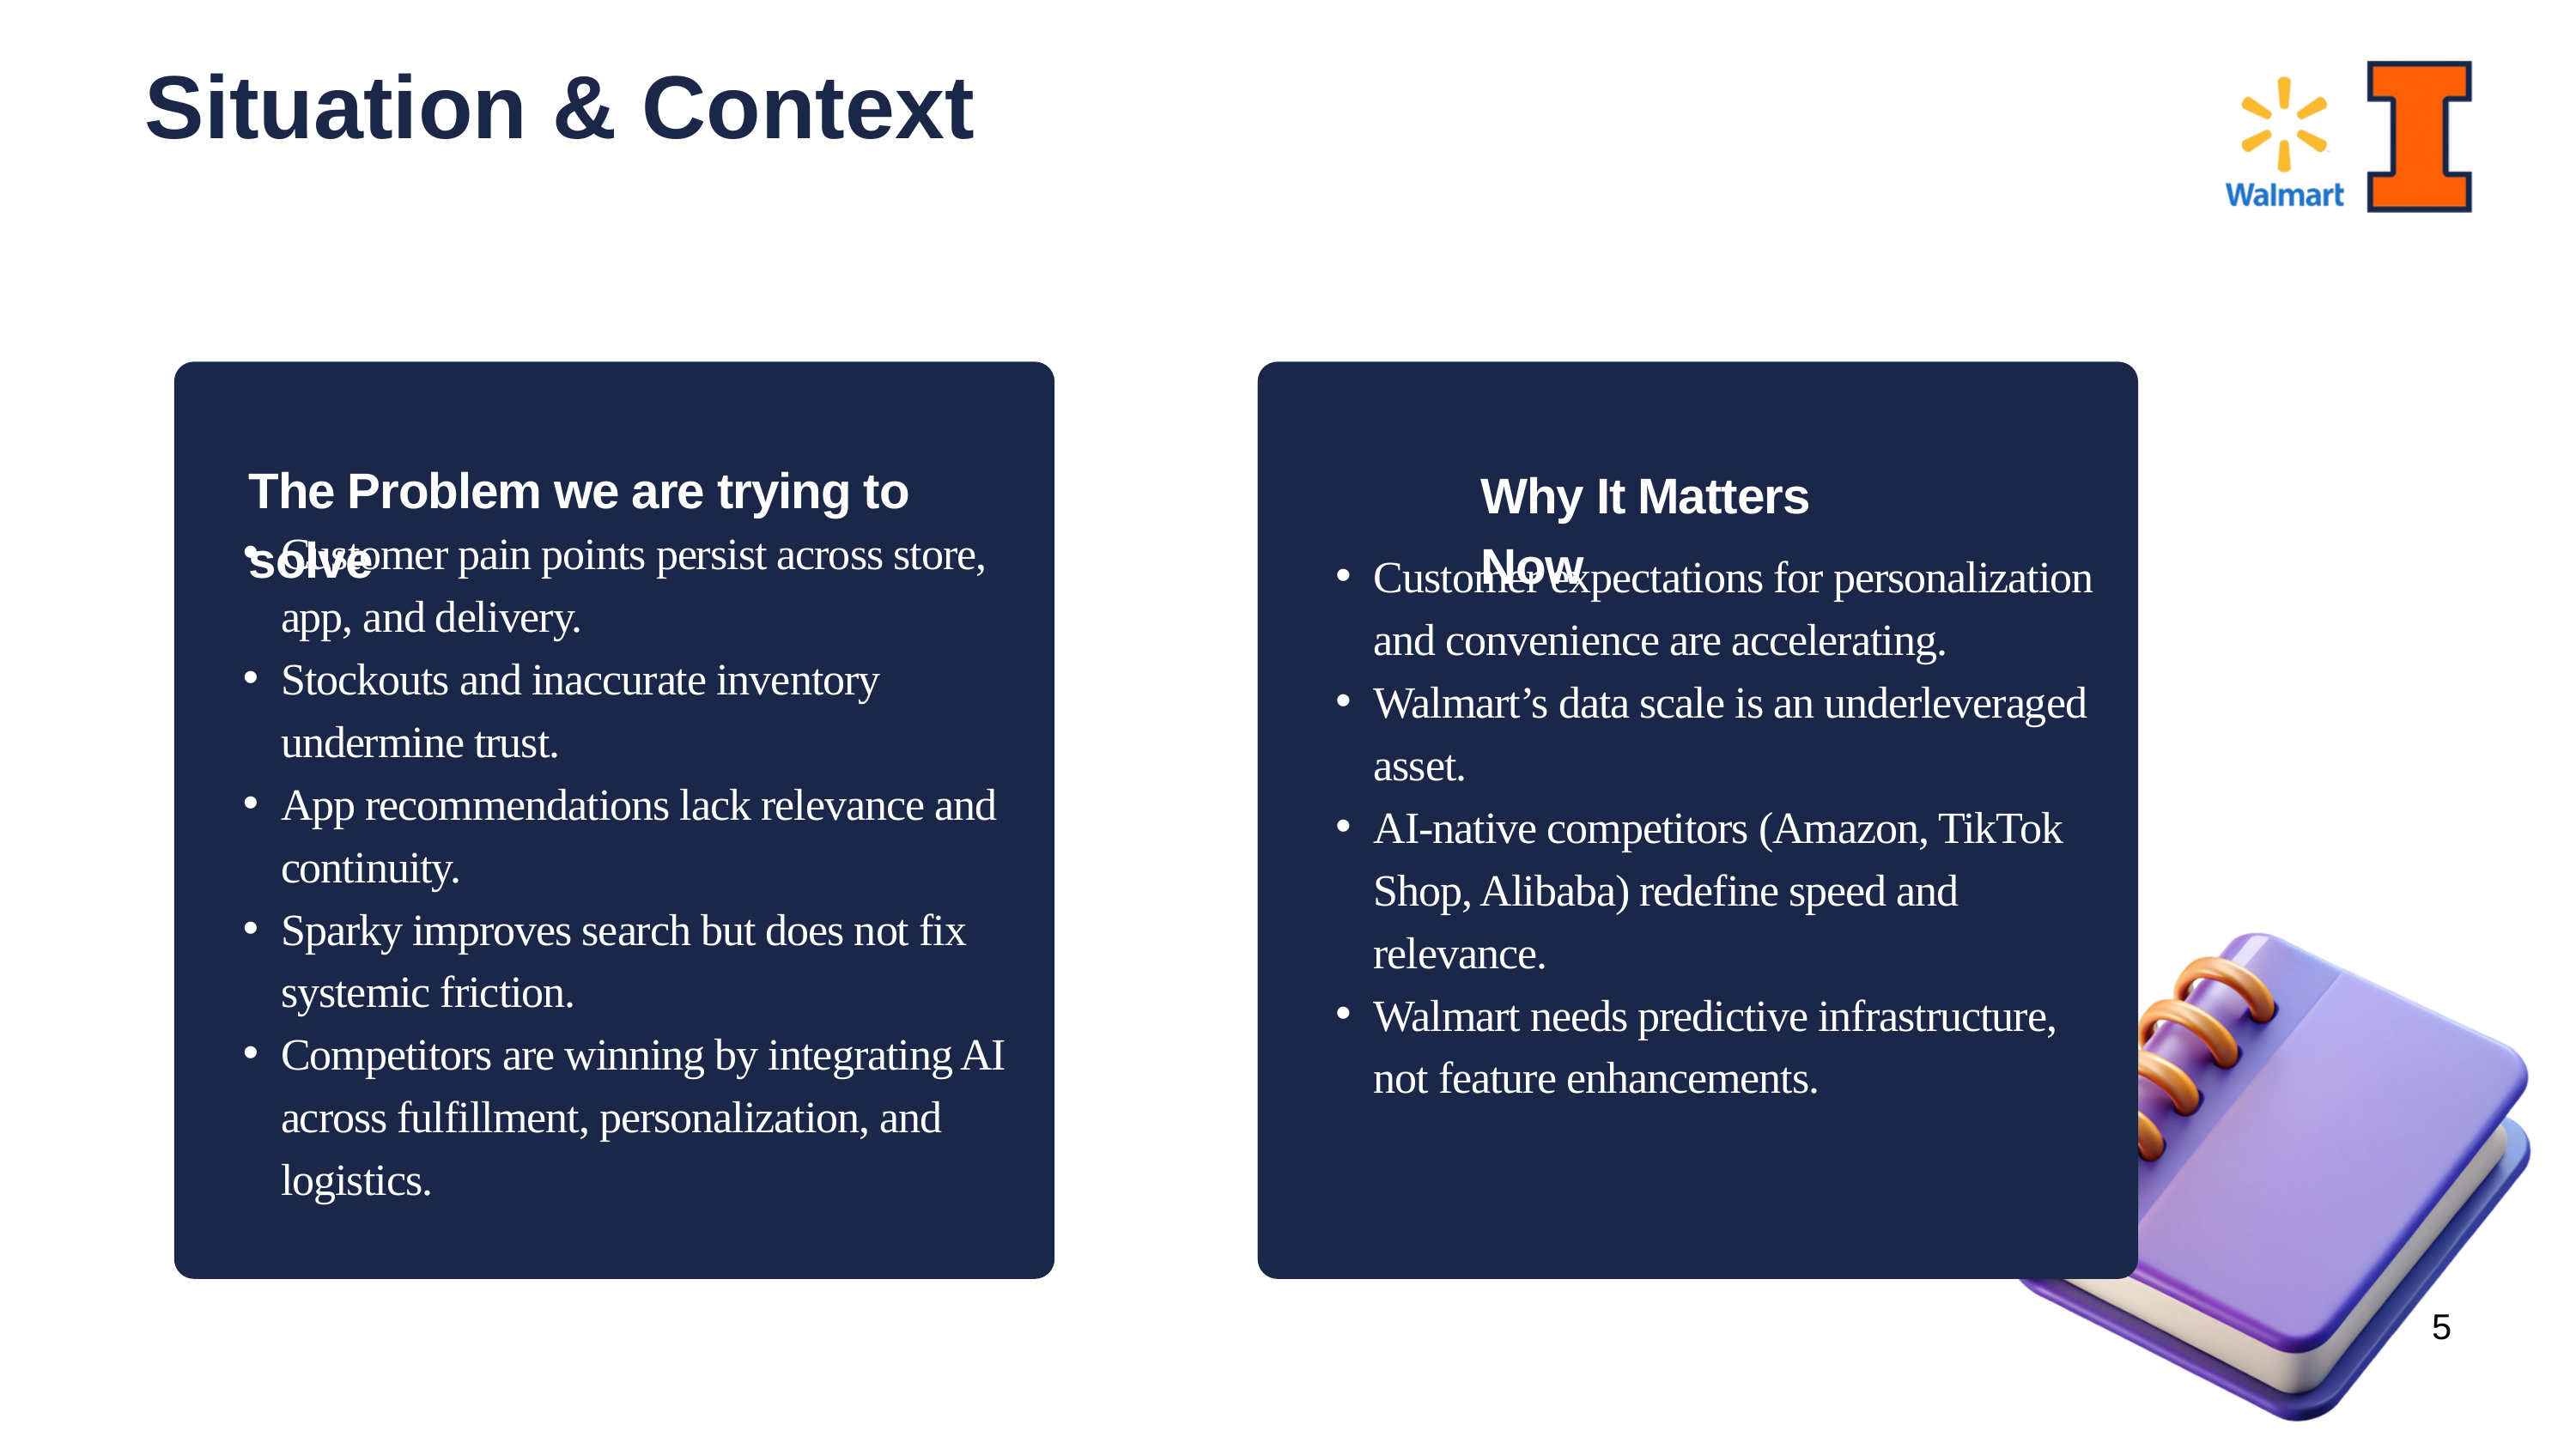

Situation & Context

The Problem we are trying to solve
Why It Matters Now
Customer pain points persist across store, app, and delivery.
Stockouts and inaccurate inventory undermine trust.
App recommendations lack relevance and continuity.
Sparky improves search but does not fix systemic friction.
Competitors are winning by integrating AI across fulfillment, personalization, and logistics.

Customer expectations for personalization and convenience are accelerating.
Walmart’s data scale is an underleveraged asset.
AI-native competitors (Amazon, TikTok Shop, Alibaba) redefine speed and relevance.
Walmart needs predictive infrastructure, not feature enhancements.

5